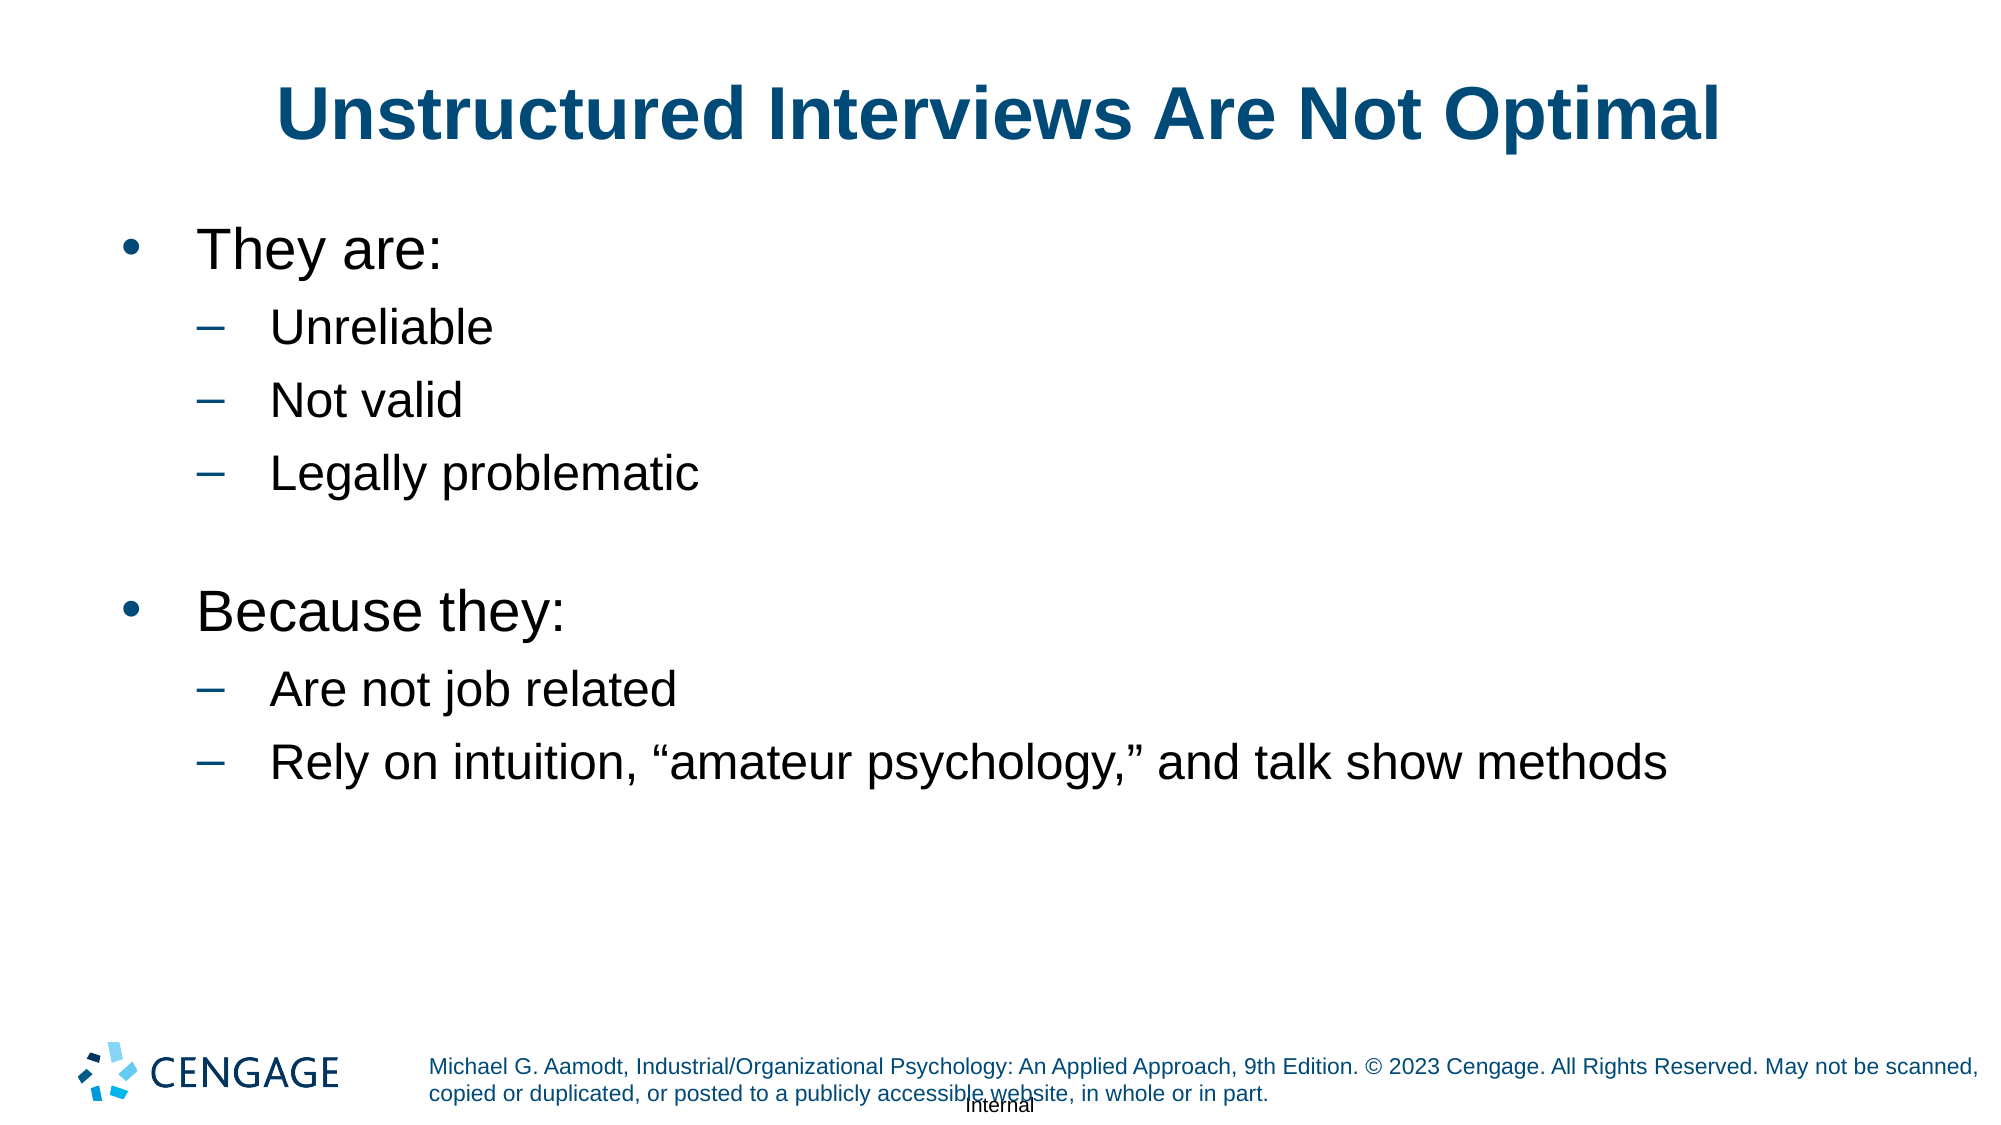

# Unstructured Interviews Are Not Optimal
They are:
Unreliable
Not valid
Legally problematic
Because they:
Are not job related
Rely on intuition, “amateur psychology,” and talk show methods